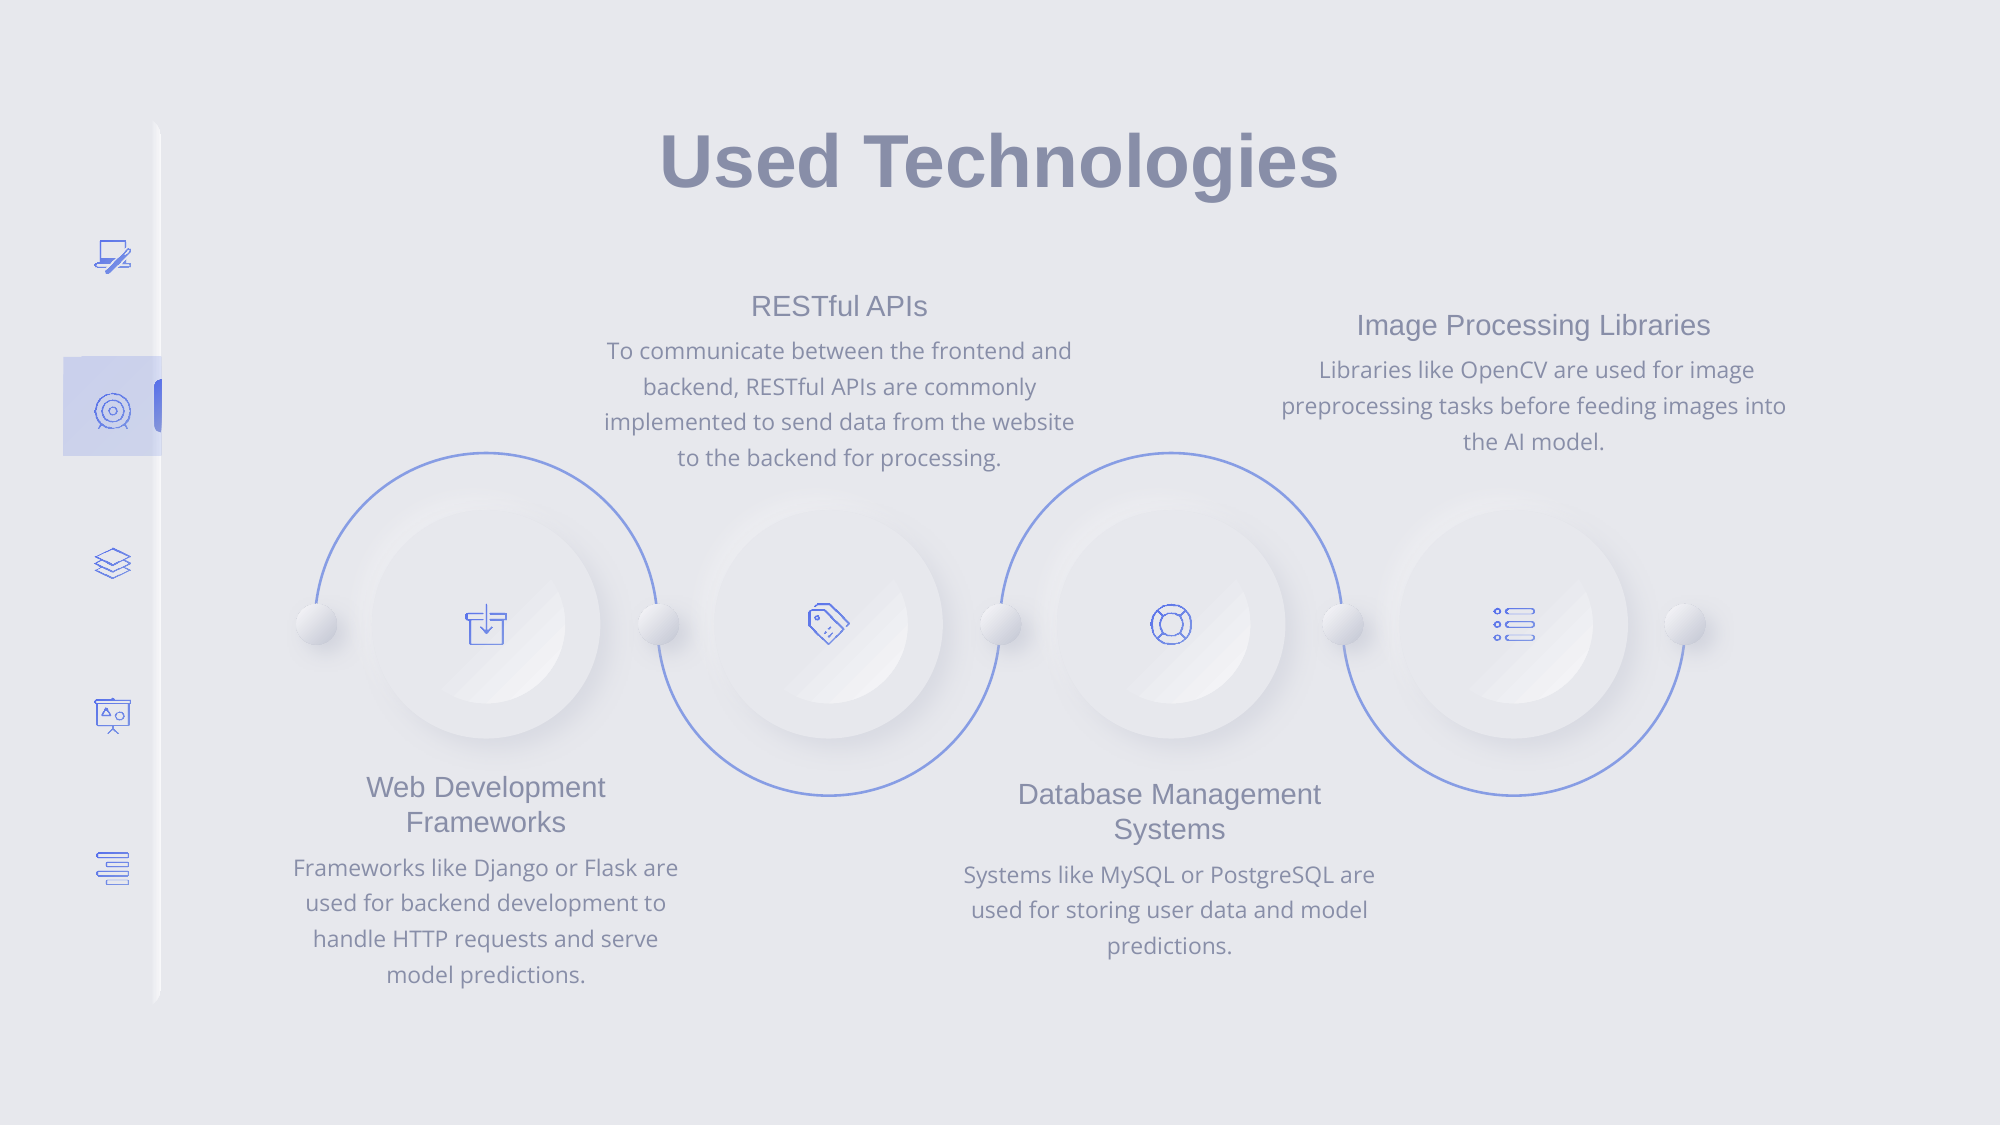

Used Technologies

RESTful APIs
To communicate between the frontend and backend, RESTful APIs are commonly implemented to send data from the website to the backend for processing.
Image Processing Libraries
 Libraries like OpenCV are used for image preprocessing tasks before feeding images into the AI model.

Web Development Frameworks
Frameworks like Django or Flask are used for backend development to handle HTTP requests and serve model predictions.
Database Management Systems
Systems like MySQL or PostgreSQL are used for storing user data and model predictions.